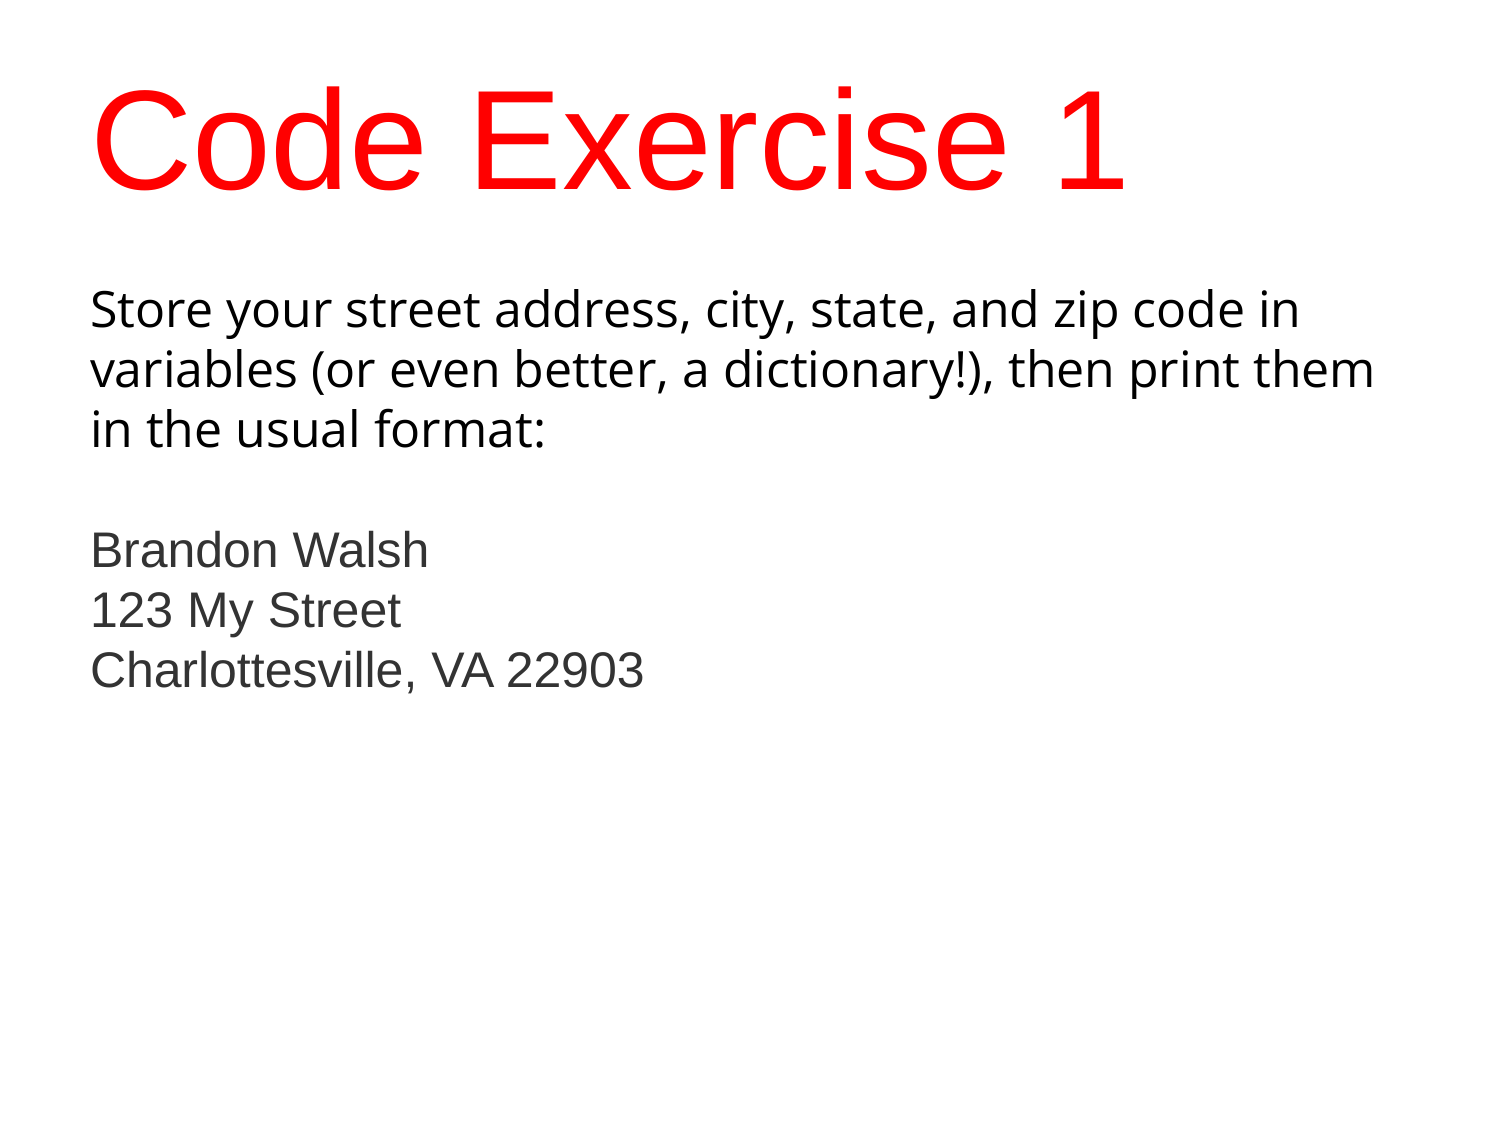

# Code Exercise 1
Store your street address, city, state, and zip code in variables (or even better, a dictionary!), then print them in the usual format:

Brandon Walsh
123 My Street
Charlottesville, VA 22903